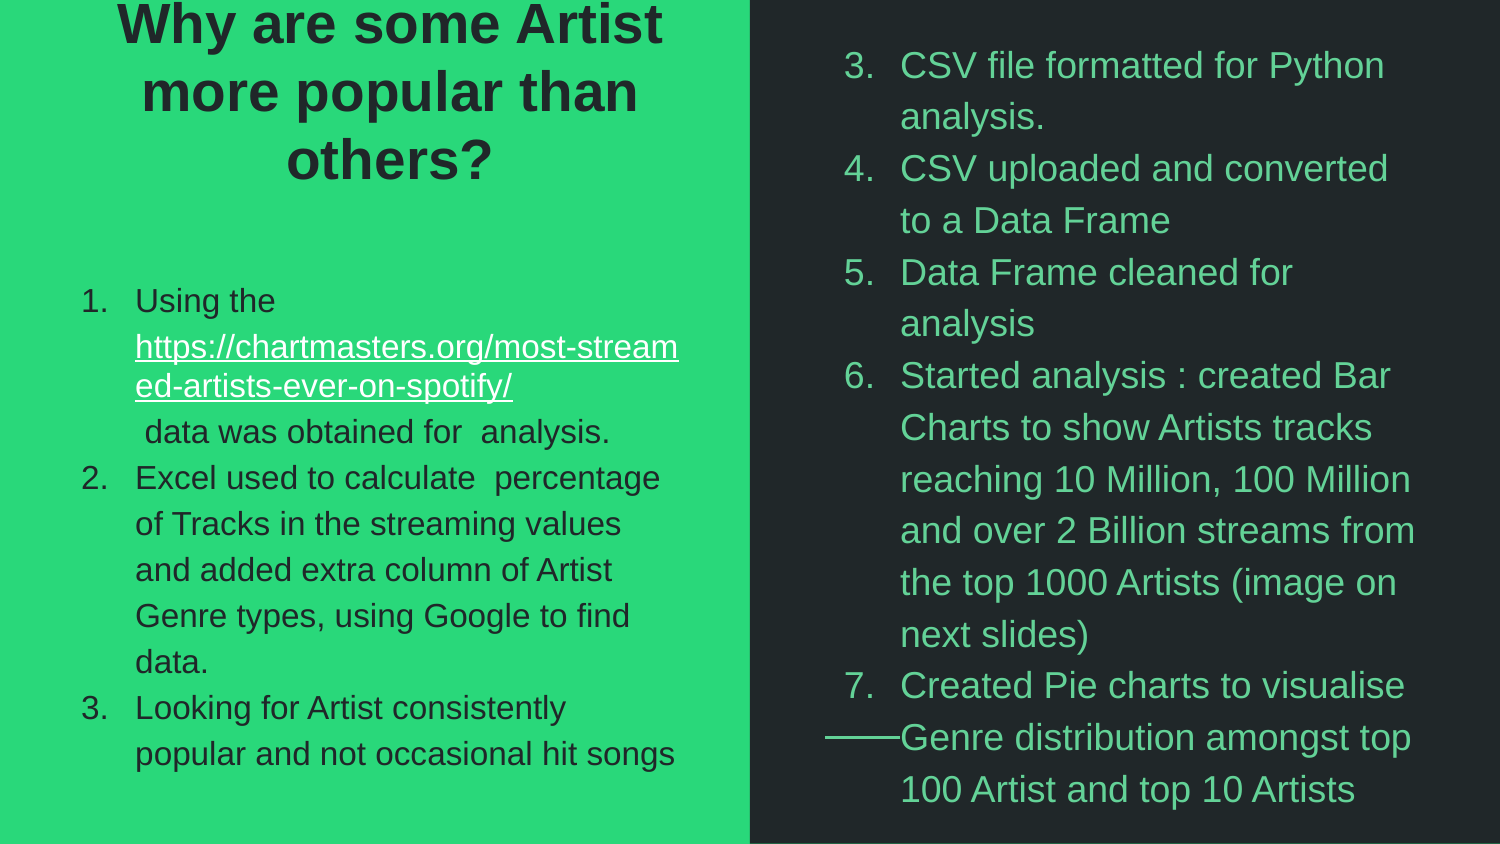

# Why are some Artist more popular than others?
CSV file formatted for Python analysis.
CSV uploaded and converted to a Data Frame
Data Frame cleaned for analysis
Started analysis : created Bar Charts to show Artists tracks reaching 10 Million, 100 Million and over 2 Billion streams from the top 1000 Artists (image on next slides)
Created Pie charts to visualise Genre distribution amongst top 100 Artist and top 10 Artists
Using the https://chartmasters.org/most-streamed-artists-ever-on-spotify/ data was obtained for  analysis.
Excel used to calculate  percentage of Tracks in the streaming values and added extra column of Artist Genre types, using Google to find data.
Looking for Artist consistently popular and not occasional hit songs